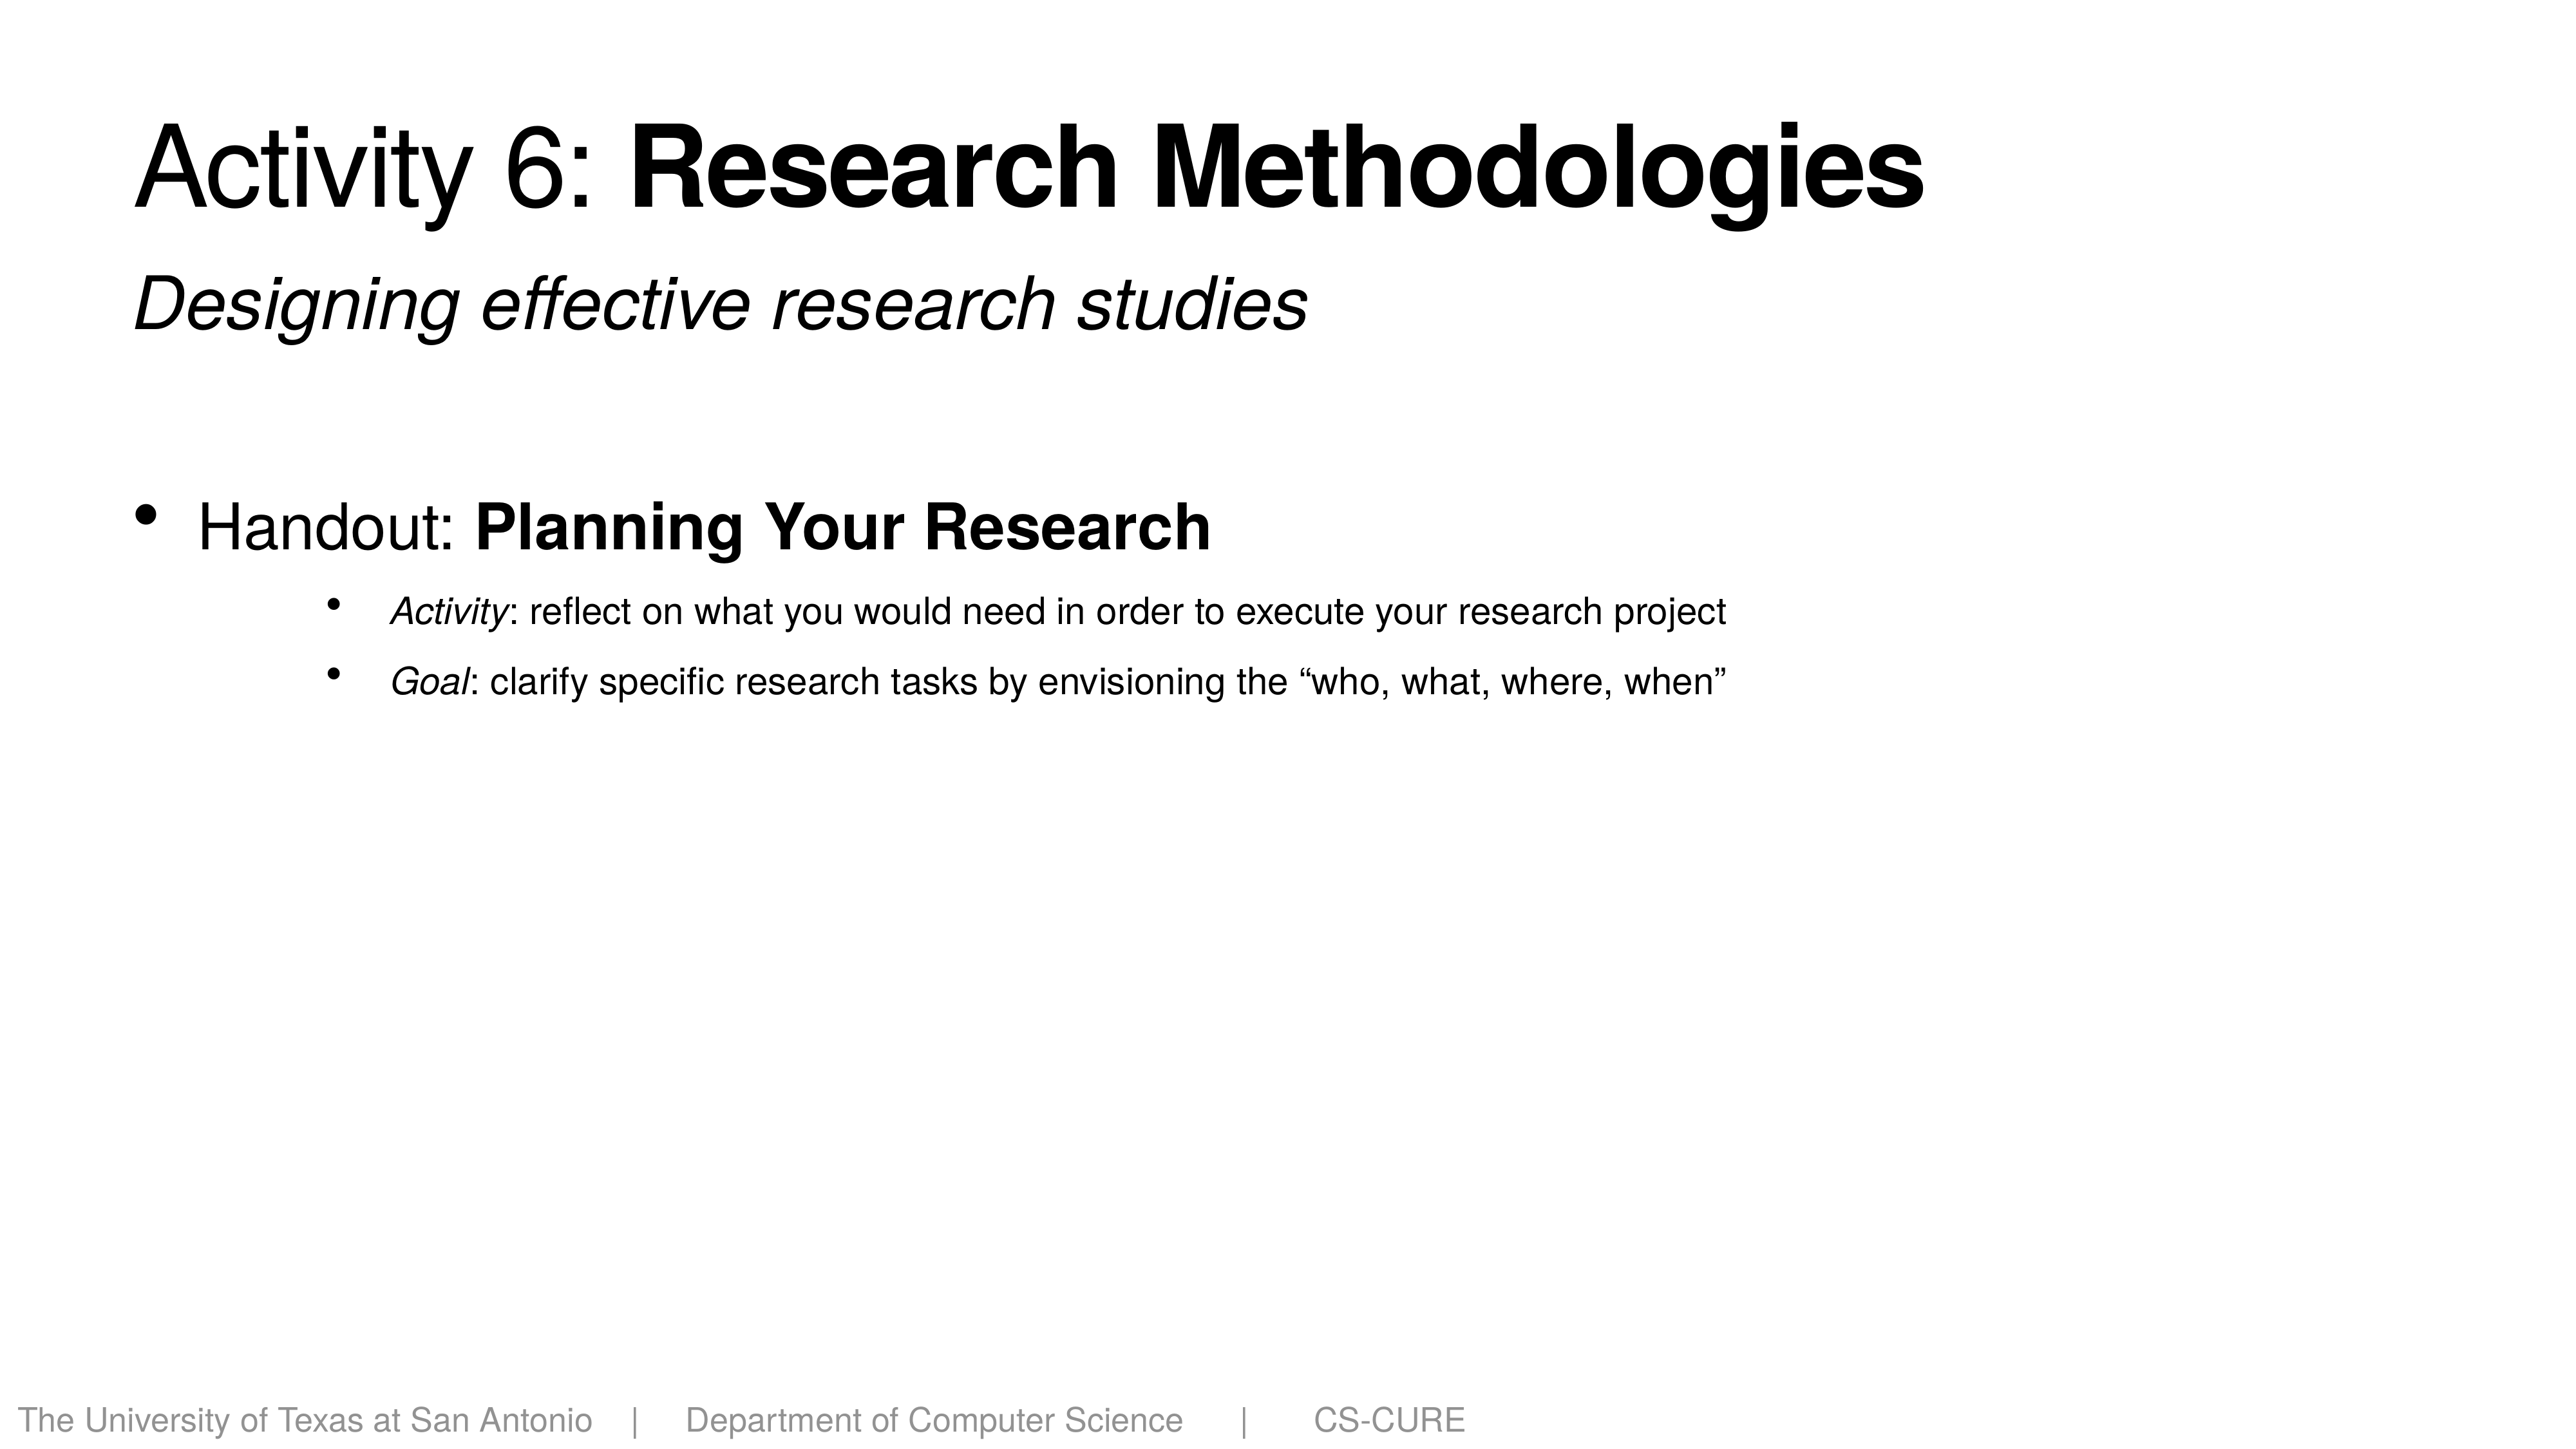

# Activity 6: Research Methodologies
Designing effective research studies
Handout: Planning Your Research
Activity: reflect on what you would need in order to execute your research project
Goal: clarify specific research tasks by envisioning the “who, what, where, when”
42